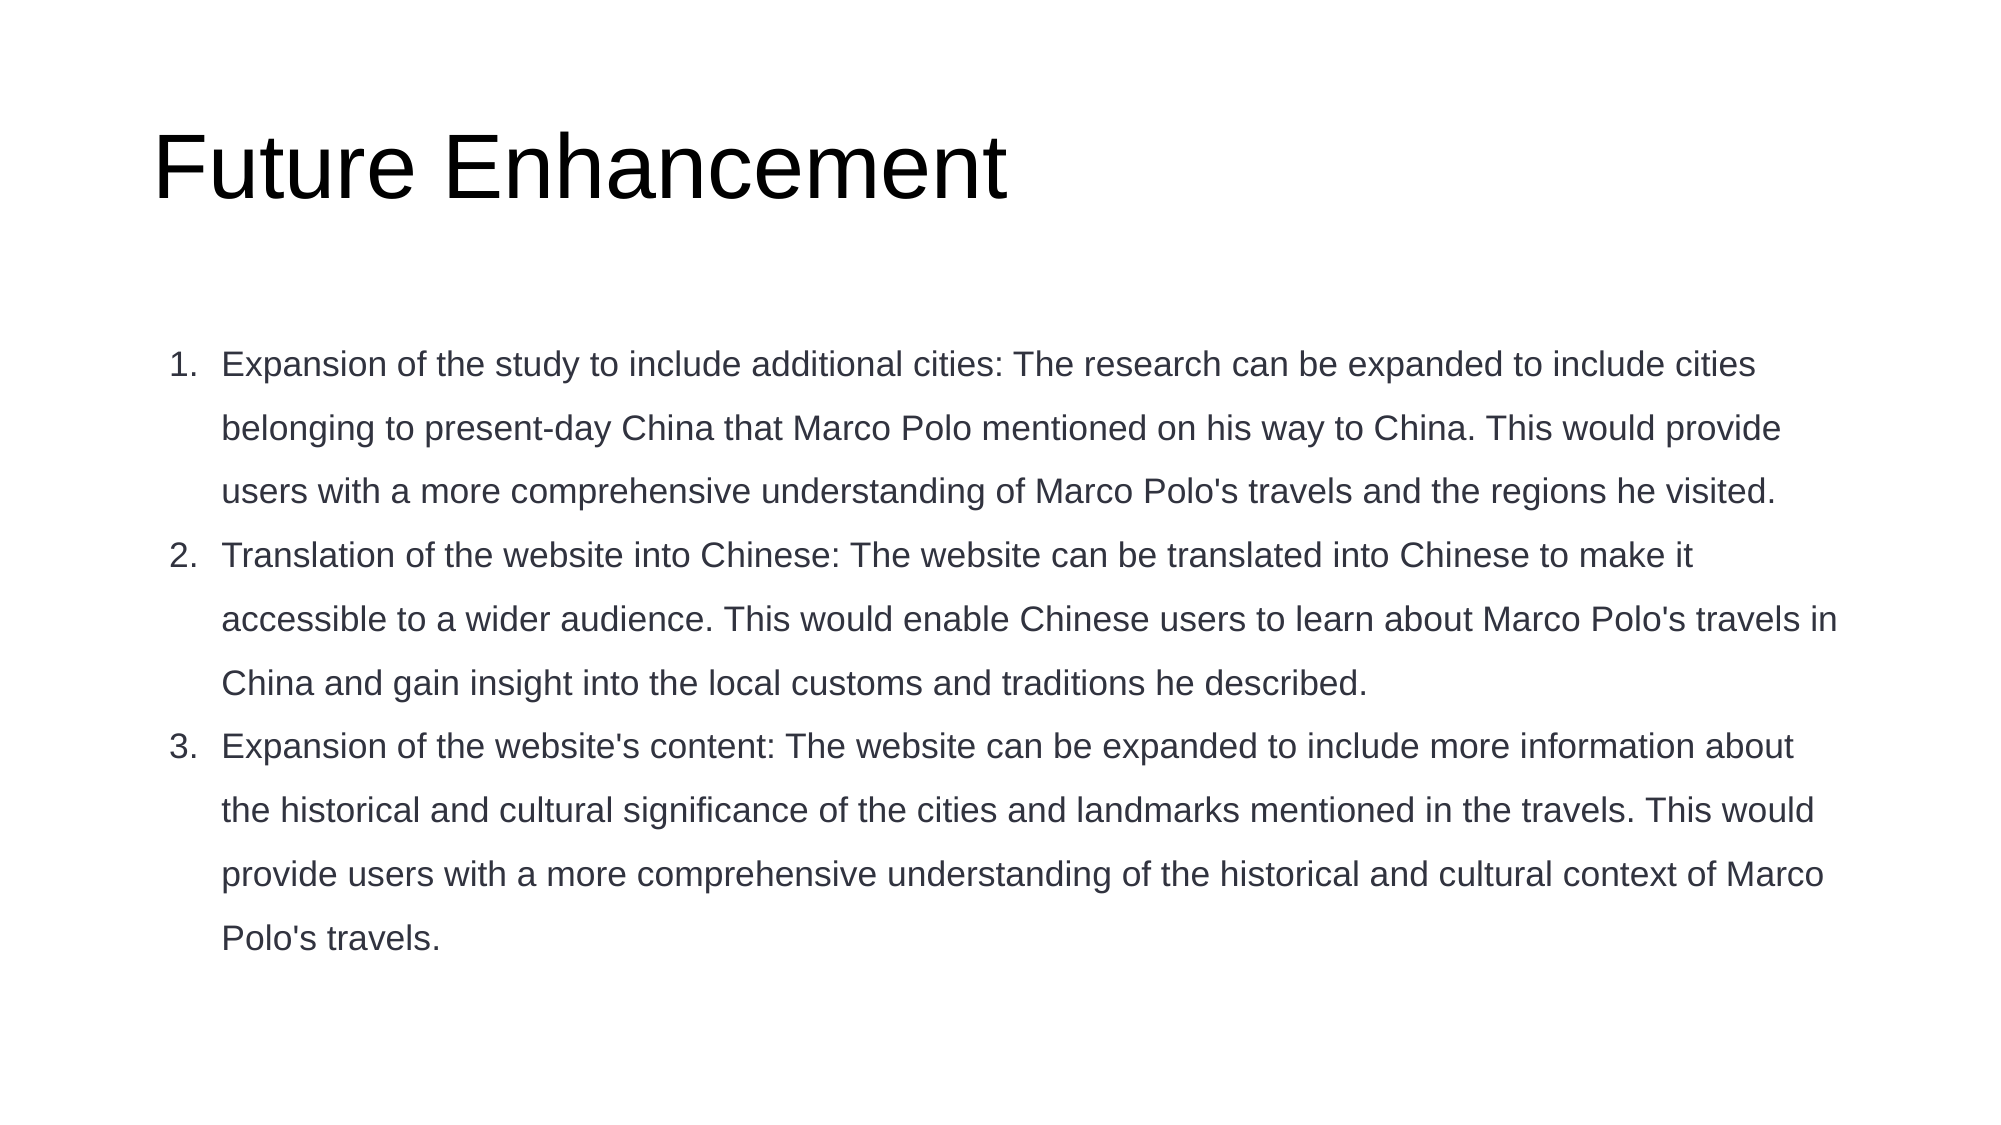

# Future Enhancement

Expansion of the study to include additional cities: The research can be expanded to include cities belonging to present-day China that Marco Polo mentioned on his way to China. This would provide users with a more comprehensive understanding of Marco Polo's travels and the regions he visited.
Translation of the website into Chinese: The website can be translated into Chinese to make it accessible to a wider audience. This would enable Chinese users to learn about Marco Polo's travels in China and gain insight into the local customs and traditions he described.
Expansion of the website's content: The website can be expanded to include more information about the historical and cultural significance of the cities and landmarks mentioned in the travels. This would provide users with a more comprehensive understanding of the historical and cultural context of Marco Polo's travels.